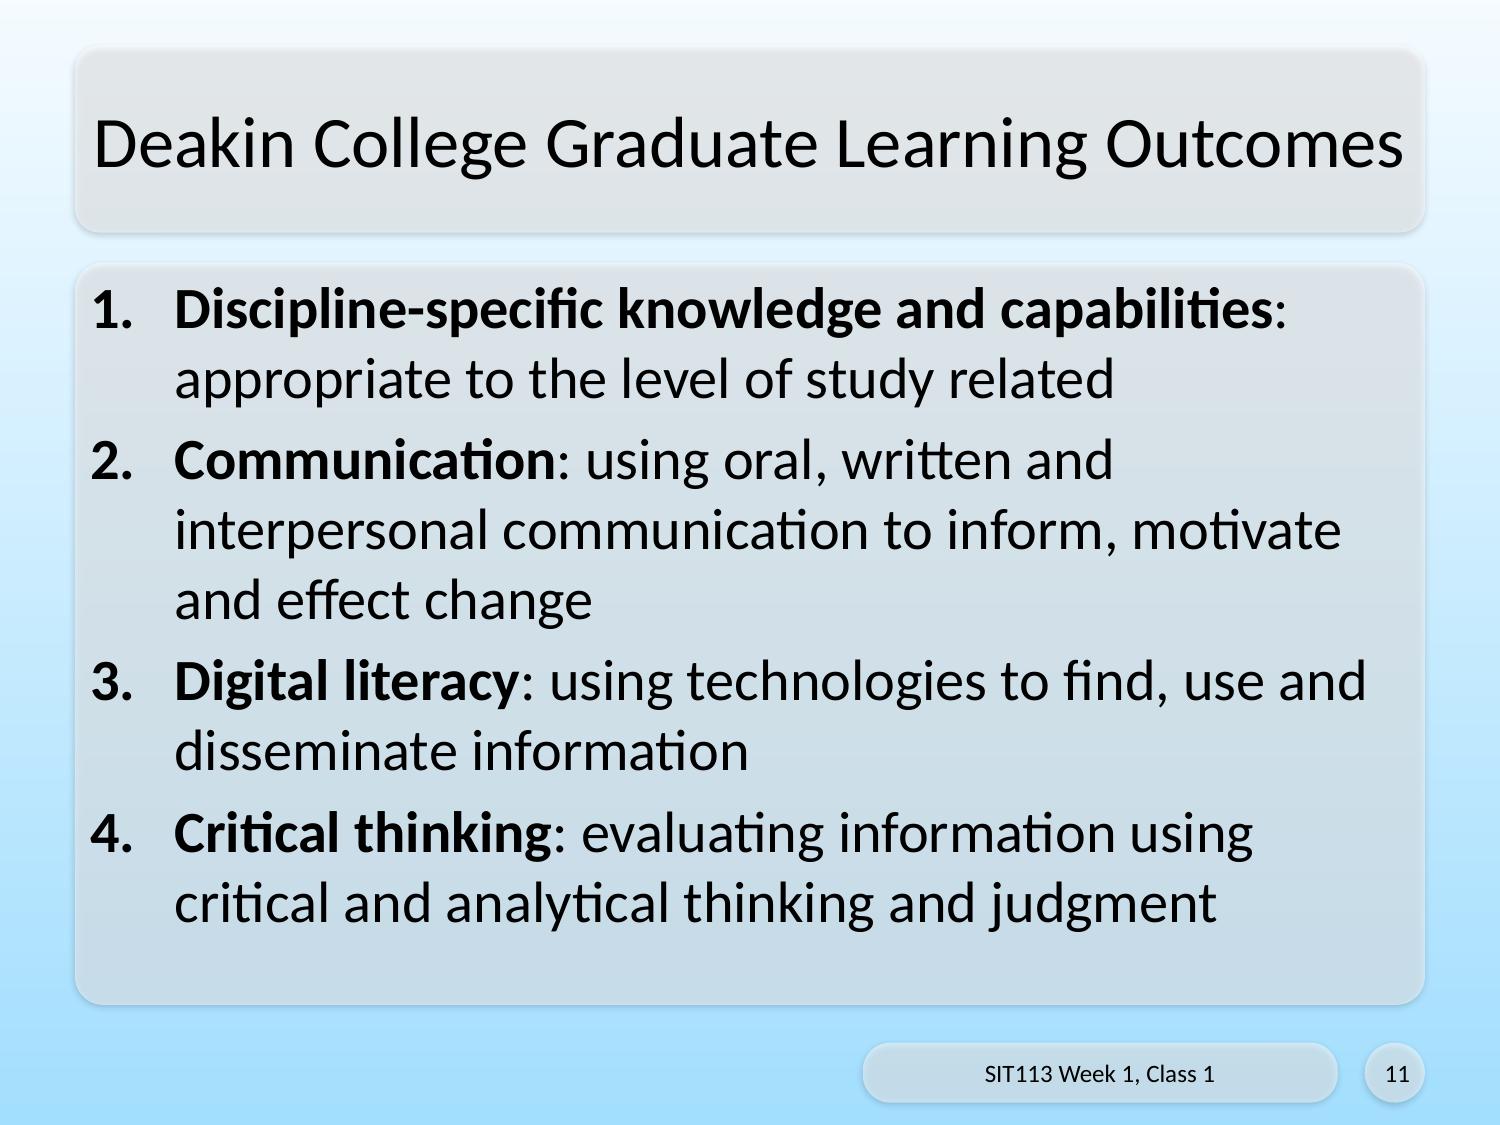

# Deakin College Graduate Learning Outcomes
Discipline-specific knowledge and capabilities: appropriate to the level of study related
Communication: using oral, written and interpersonal communication to inform, motivate and effect change
Digital literacy: using technologies to find, use and disseminate information
Critical thinking: evaluating information using critical and analytical thinking and judgment
SIT113 Week 1, Class 1
11